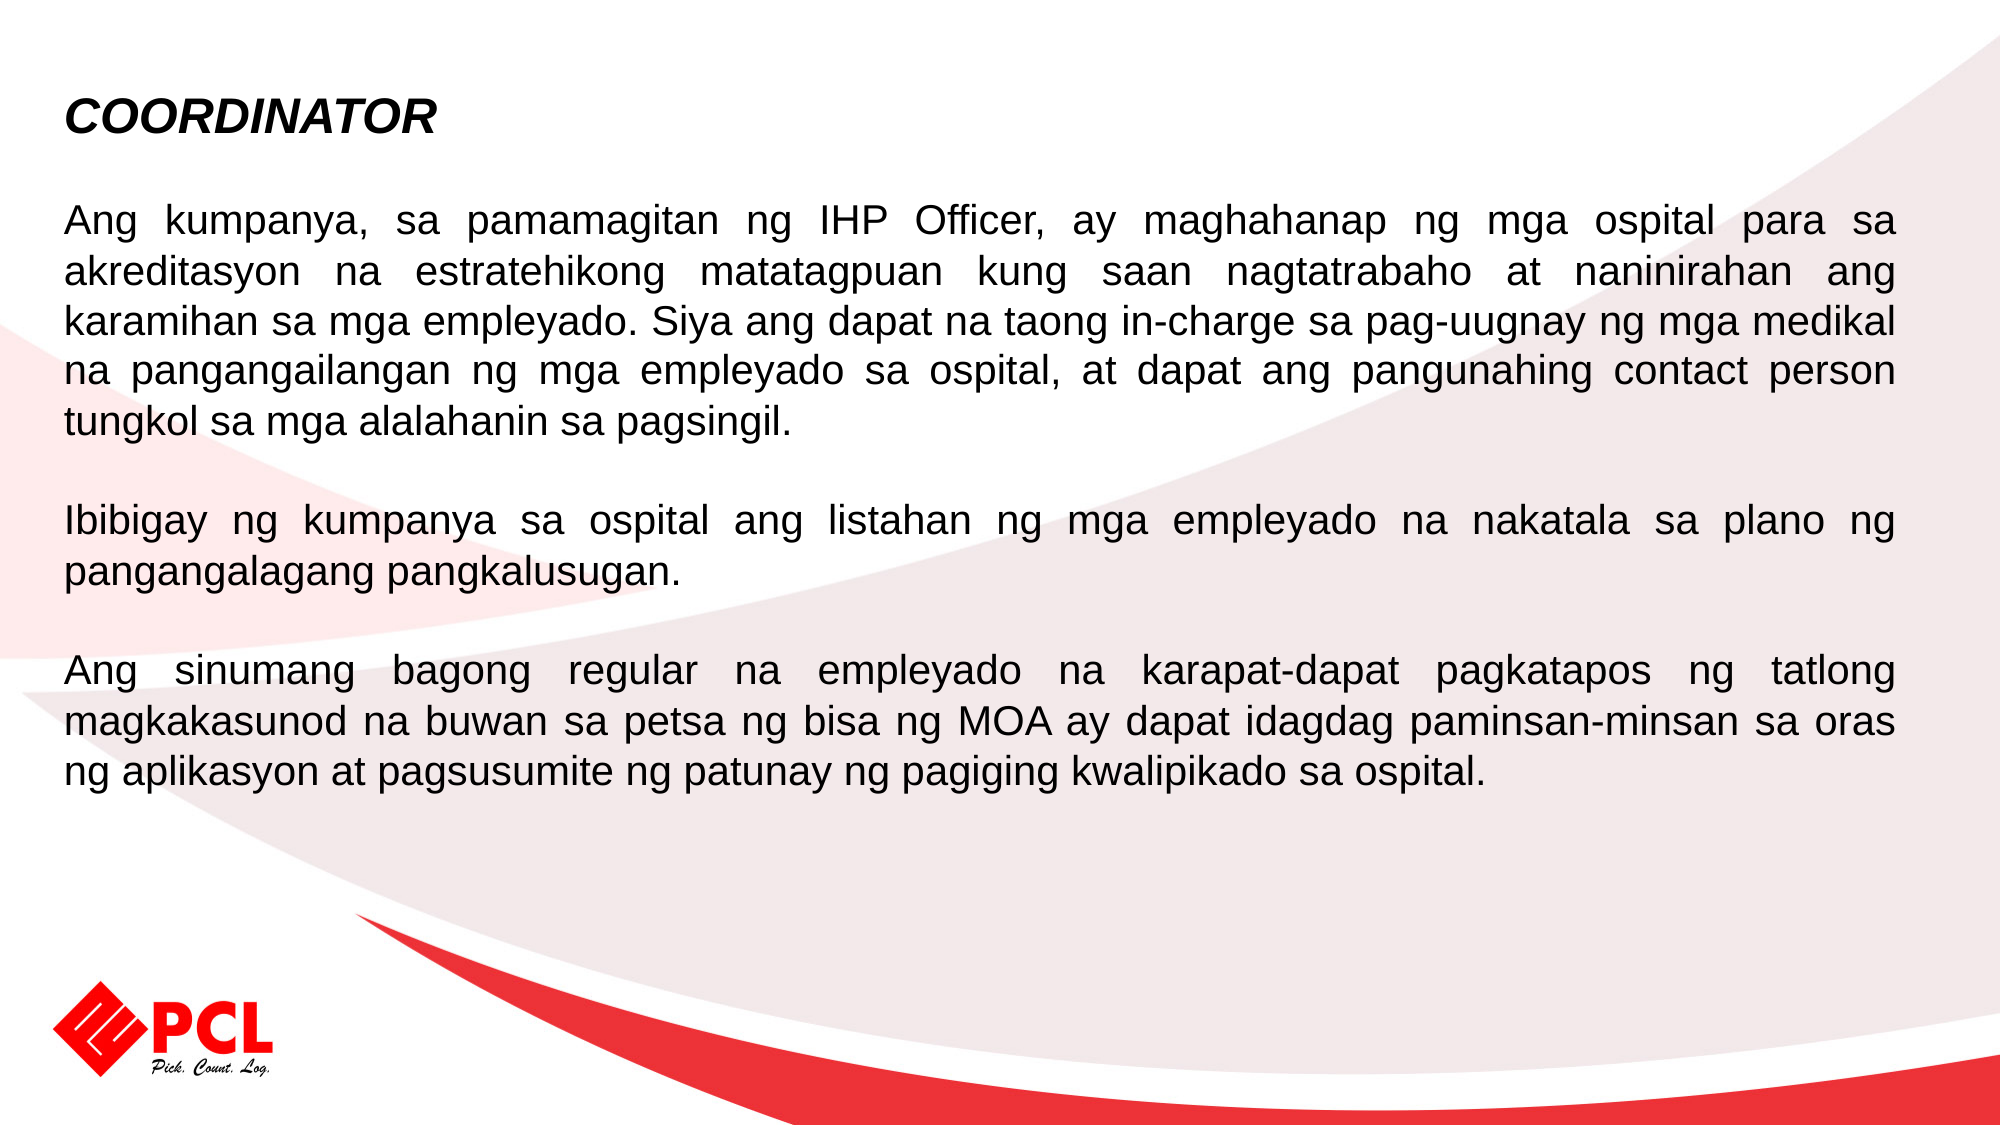

COORDINATOR

Ang kumpanya, sa pamamagitan ng IHP Officer, ay maghahanap ng mga ospital para sa akreditasyon na estratehikong matatagpuan kung saan nagtatrabaho at naninirahan ang karamihan sa mga empleyado. Siya ang dapat na taong in-charge sa pag-uugnay ng mga medikal na pangangailangan ng mga empleyado sa ospital, at dapat ang pangunahing contact person tungkol sa mga alalahanin sa pagsingil.

Ibibigay ng kumpanya sa ospital ang listahan ng mga empleyado na nakatala sa plano ng pangangalagang pangkalusugan.

Ang sinumang bagong regular na empleyado na karapat-dapat pagkatapos ng tatlong magkakasunod na buwan sa petsa ng bisa ng MOA ay dapat idagdag paminsan-minsan sa oras ng aplikasyon at pagsusumite ng patunay ng pagiging kwalipikado sa ospital.